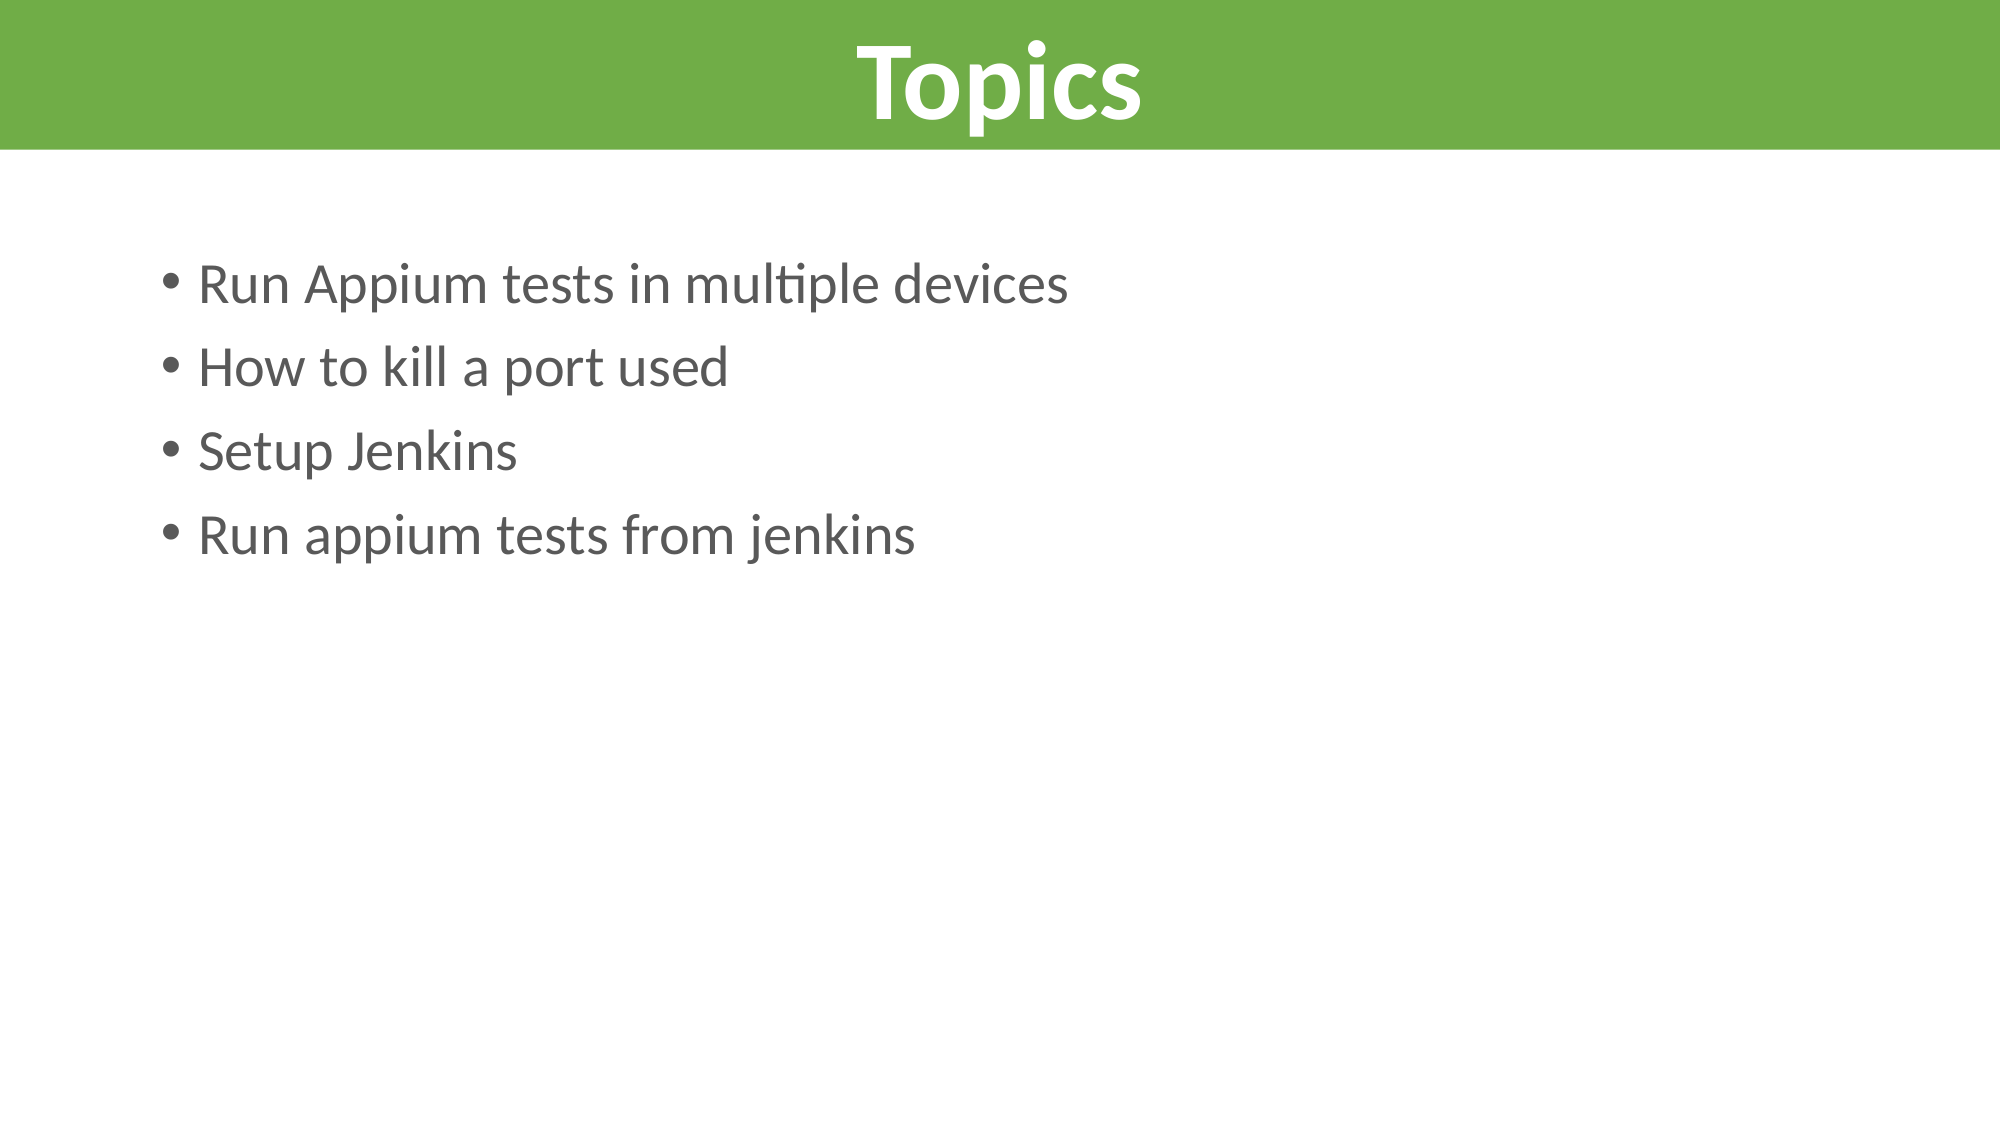

Topics
Run Appium tests in multiple devices
How to kill a port used
Setup Jenkins
Run appium tests from jenkins